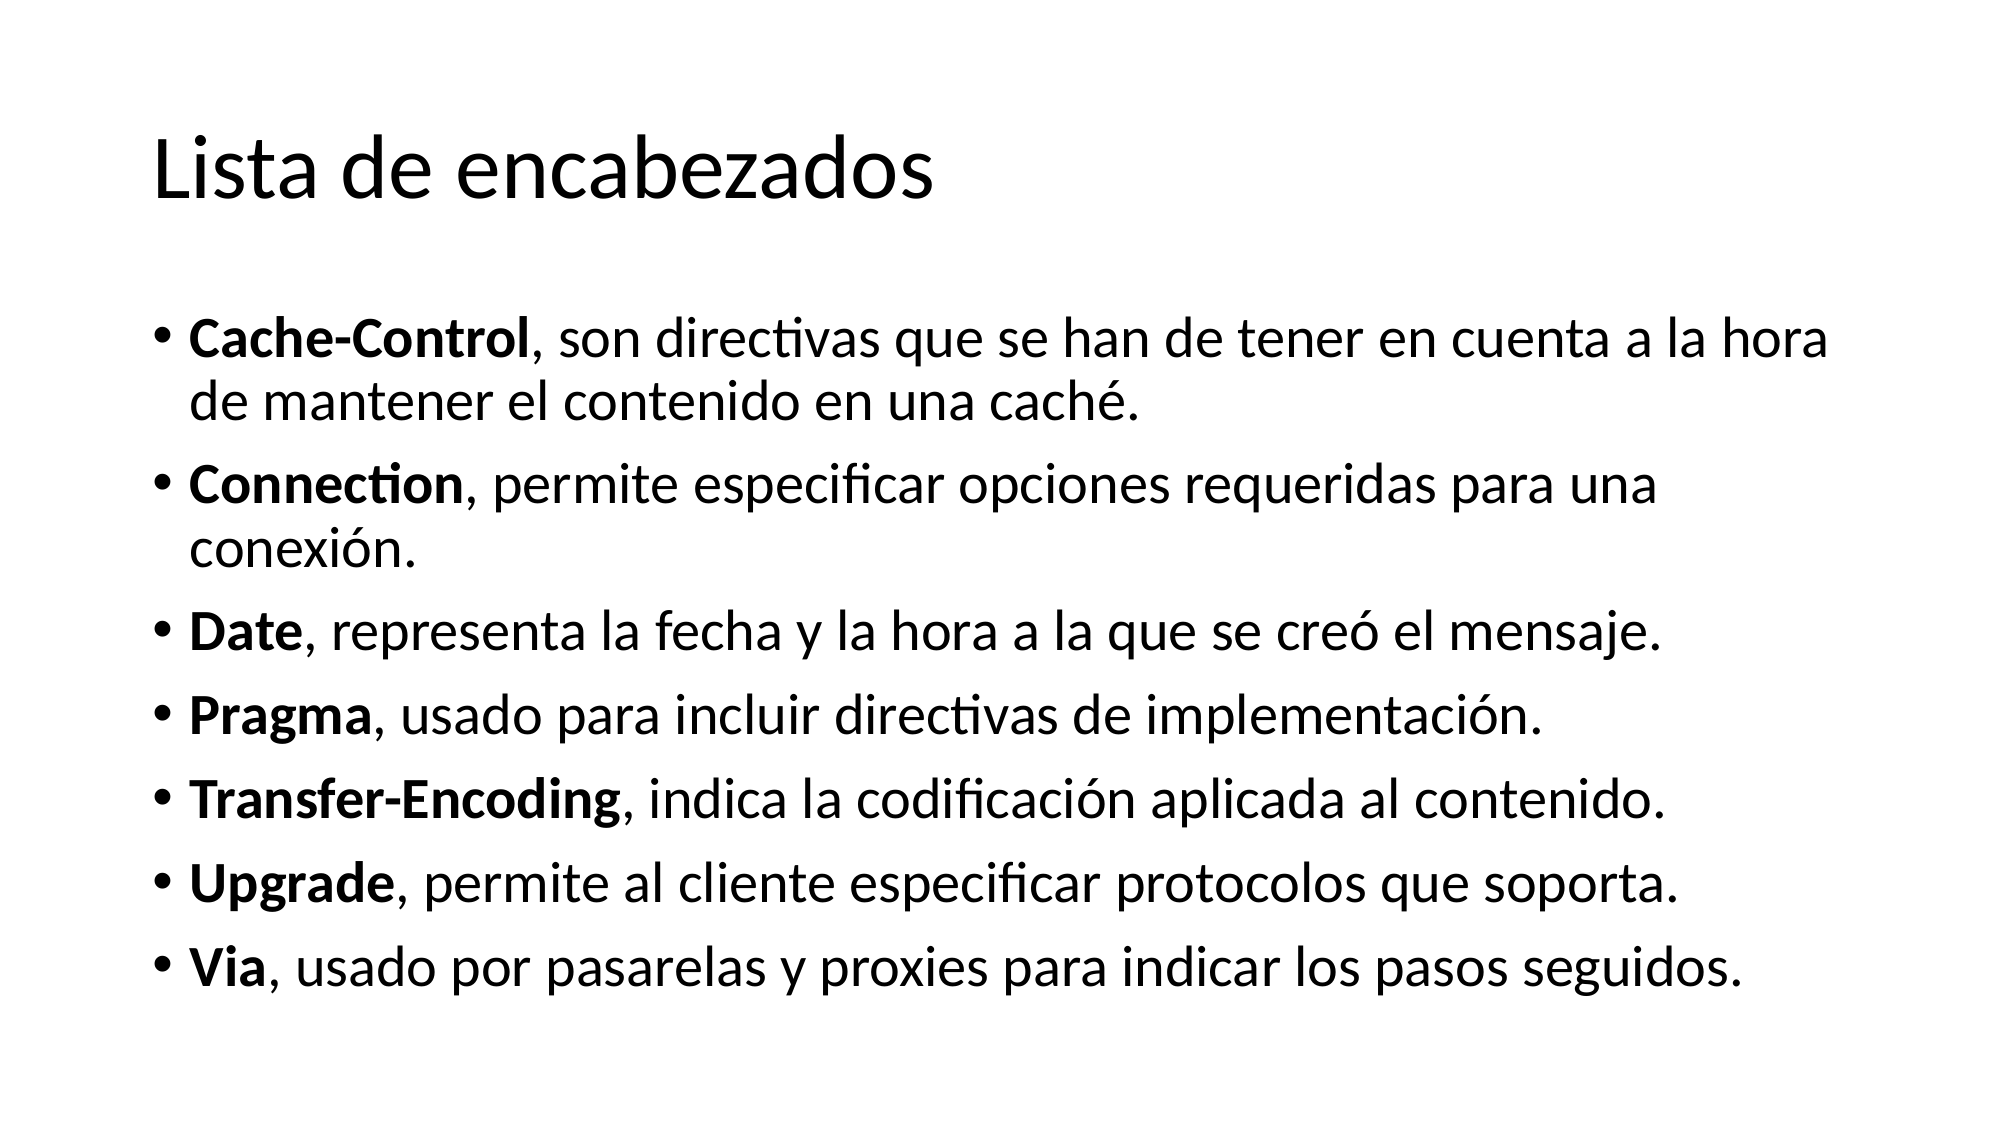

# Lista de encabezados
Cache-Control, son directivas que se han de tener en cuenta a la hora de mantener el contenido en una caché.
Connection, permite especificar opciones requeridas para una conexión.
Date, representa la fecha y la hora a la que se creó el mensaje.
Pragma, usado para incluir directivas de implementación.
Transfer-Encoding, indica la codificación aplicada al contenido.
Upgrade, permite al cliente especificar protocolos que soporta.
Via, usado por pasarelas y proxies para indicar los pasos seguidos.